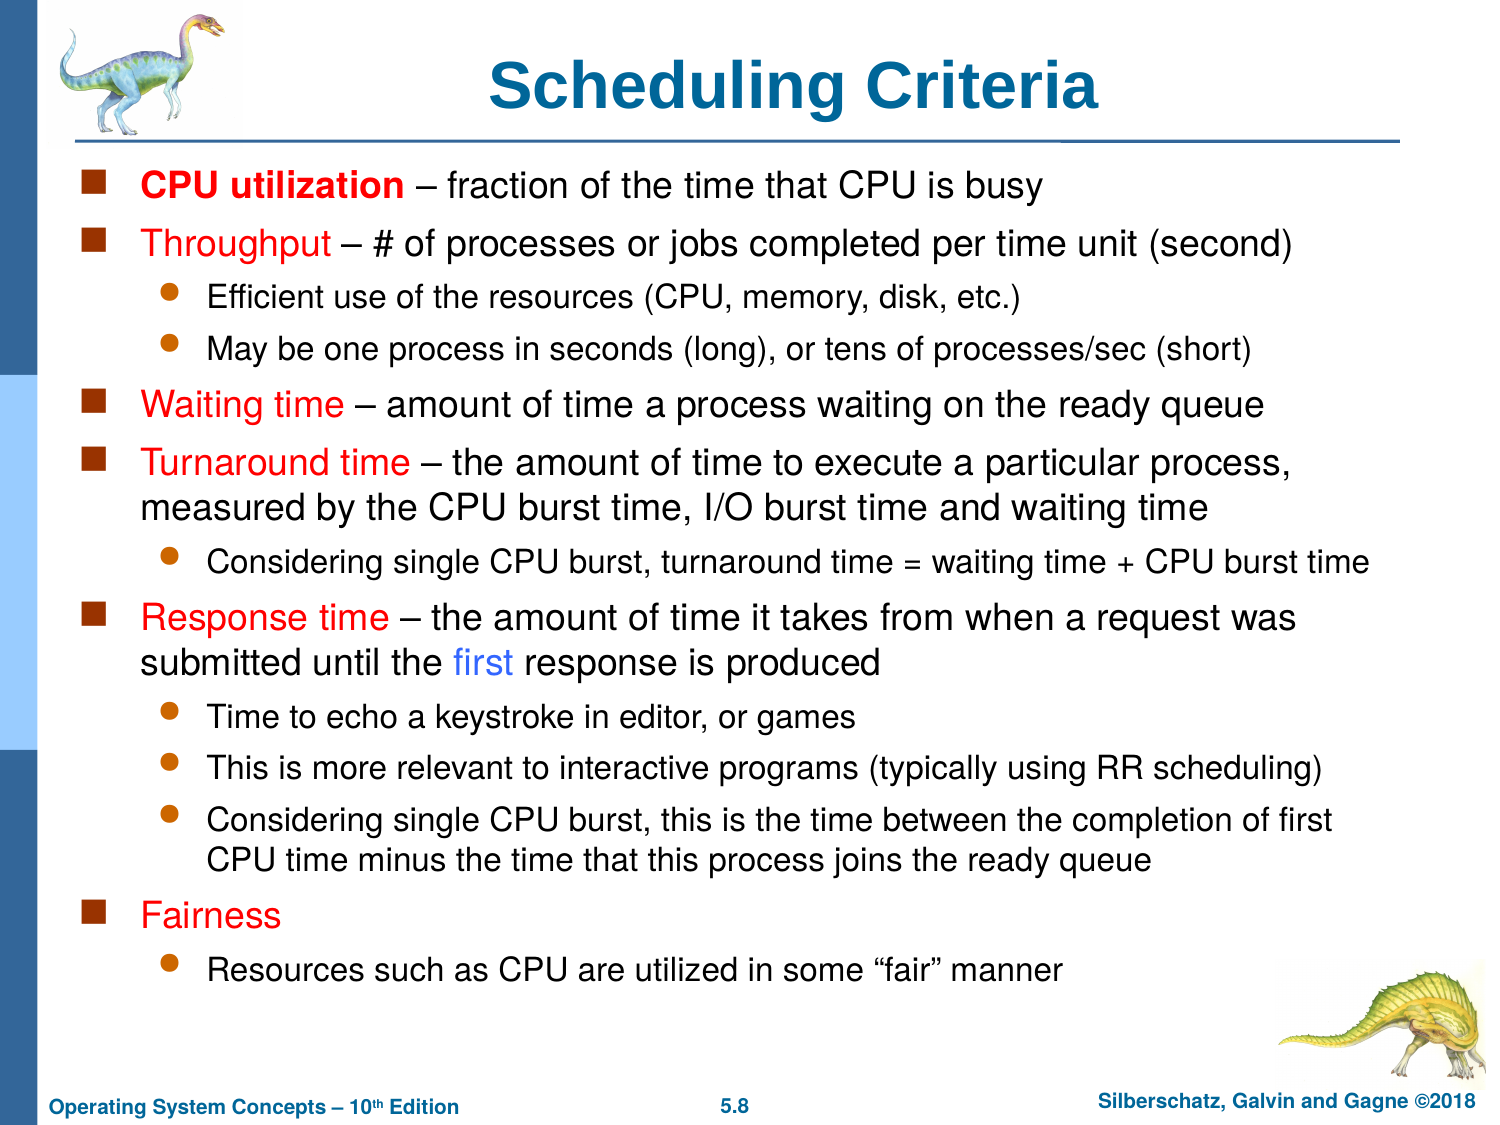

# Scheduling Criteria
CPU utilization – fraction of the time that CPU is busy
Throughput – # of processes or jobs completed per time unit (second)
Efficient use of the resources (CPU, memory, disk, etc.)
May be one process in seconds (long), or tens of processes/sec (short)
Waiting time – amount of time a process waiting on the ready queue
Turnaround time – the amount of time to execute a particular process, measured by the CPU burst time, I/O burst time and waiting time
Considering single CPU burst, turnaround time = waiting time + CPU burst time
Response time – the amount of time it takes from when a request was submitted until the first response is produced
Time to echo a keystroke in editor, or games
This is more relevant to interactive programs (typically using RR scheduling)
Considering single CPU burst, this is the time between the completion of first CPU time minus the time that this process joins the ready queue
Fairness
Resources such as CPU are utilized in some “fair” manner